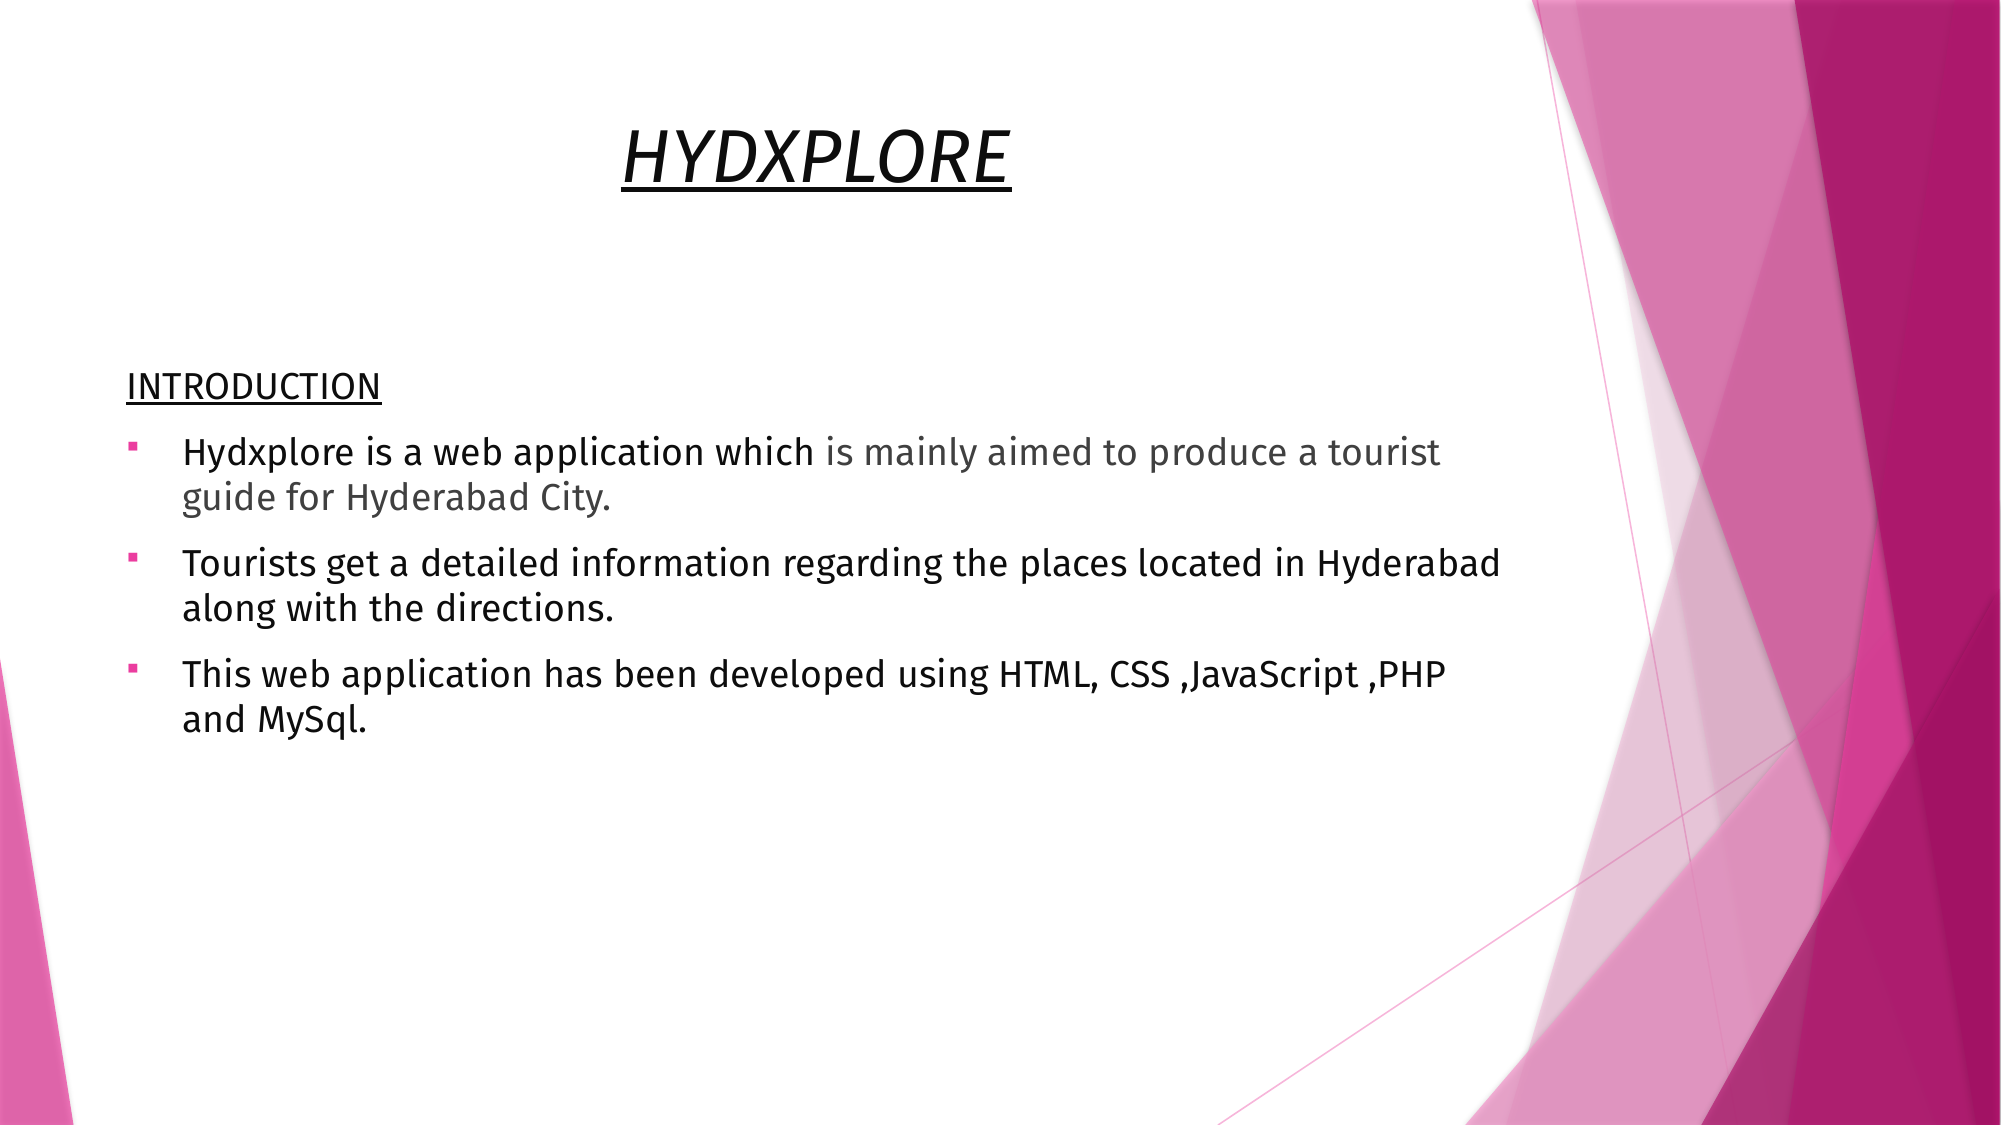

# HYDXPLORE
INTRODUCTION
Hydxplore is a web application which is mainly aimed to produce a tourist guide for Hyderabad City.
Tourists get a detailed information regarding the places located in Hyderabad along with the directions.
This web application has been developed using HTML, CSS ,JavaScript ,PHP and MySql.